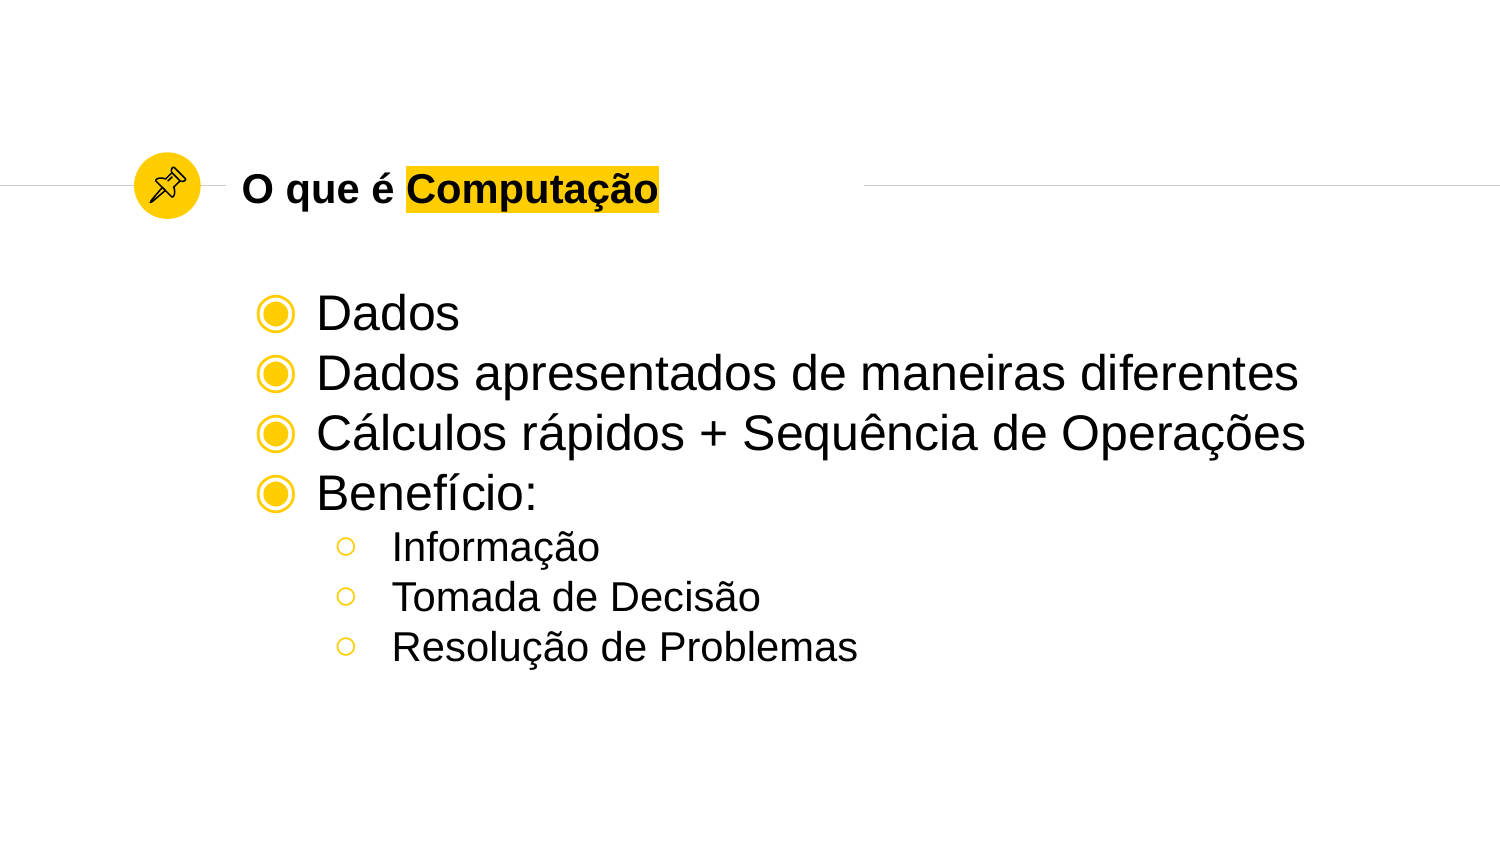

# O que é Computação

Dados
Dados apresentados de maneiras diferentes
Cálculos rápidos + Sequência de Operações
Benefício:
Informação
Tomada de Decisão
Resolução de Problemas